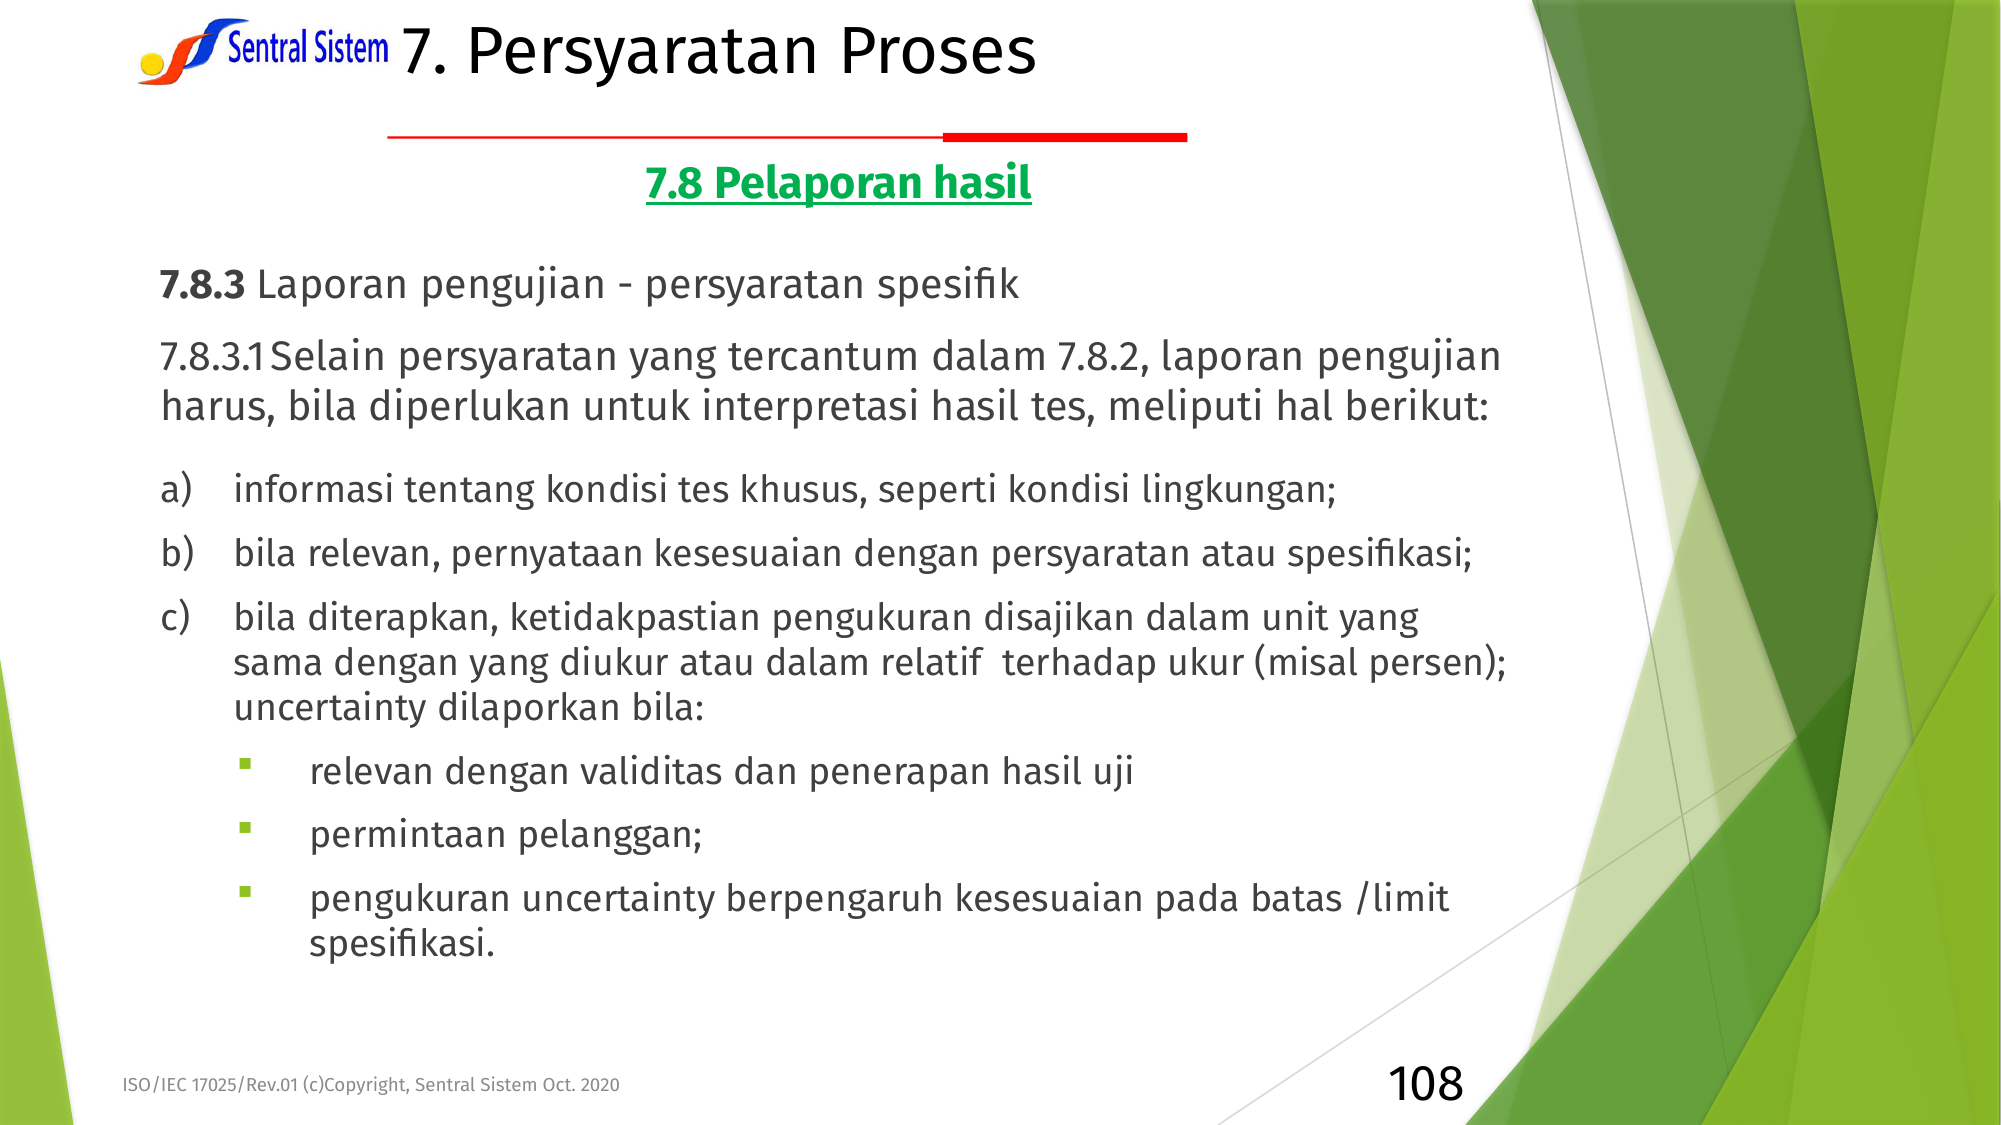

# 7. Persyaratan Proses
7.8 Pelaporan hasil
7.8.3 Laporan pengujian - persyaratan spesifik
7.8.3.1 Selain persyaratan yang tercantum dalam 7.8.2, laporan pengujian harus, bila diperlukan untuk interpretasi hasil tes, meliputi hal berikut:
informasi tentang kondisi tes khusus, seperti kondisi lingkungan;
bila relevan, pernyataan kesesuaian dengan persyaratan atau spesifikasi;
bila diterapkan, ketidakpastian pengukuran disajikan dalam unit yang sama dengan yang diukur atau dalam relatif  terhadap ukur (misal persen); uncertainty dilaporkan bila:
relevan dengan validitas dan penerapan hasil uji
permintaan pelanggan;
pengukuran uncertainty berpengaruh kesesuaian pada batas /limit spesifikasi.

108
ISO/IEC 17025/Rev.01 (c)Copyright, Sentral Sistem Oct. 2020